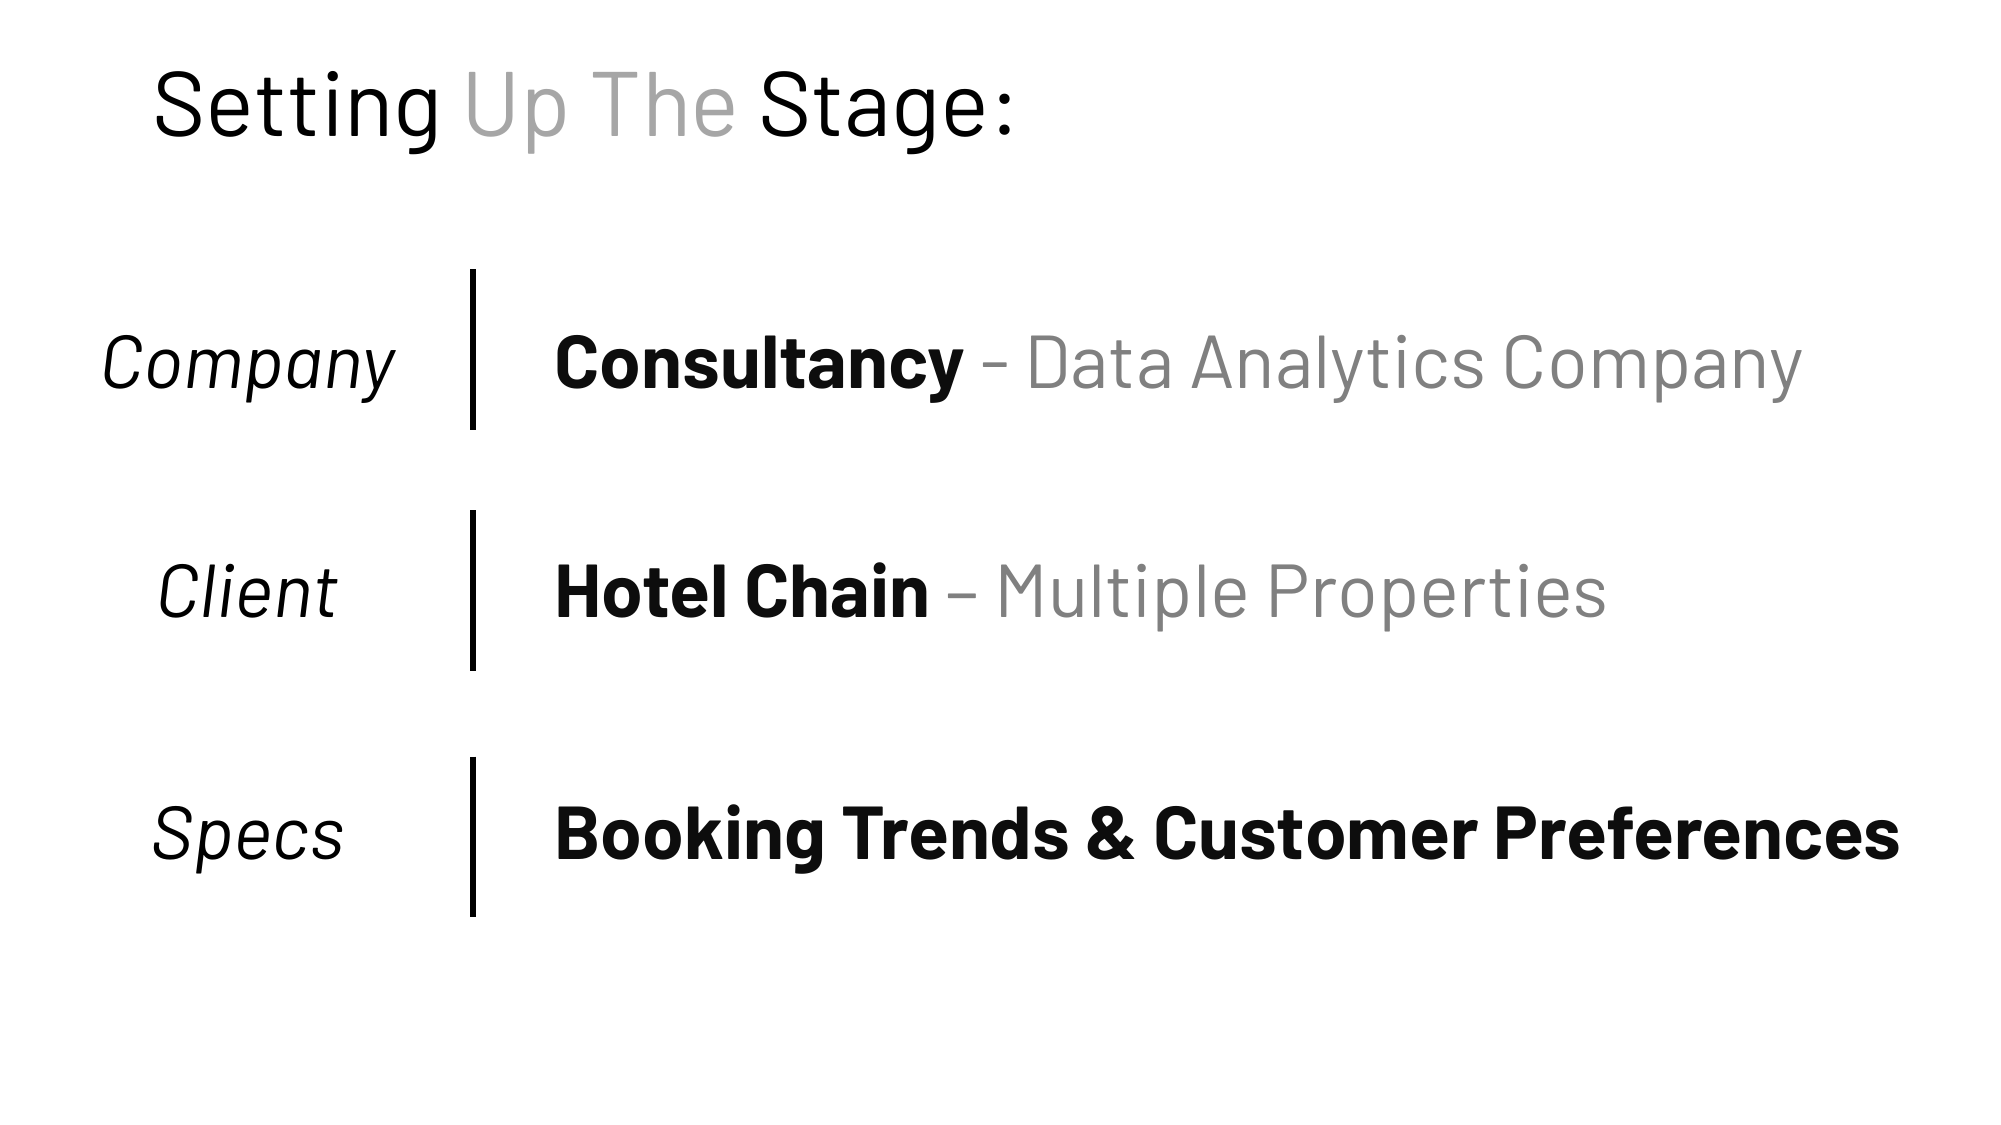

# Setting Up The Stage:
Company
Consultancy - Data Analytics Company
Client
Hotel Chain – Multiple Properties
Specs
Booking Trends & Customer Preferences